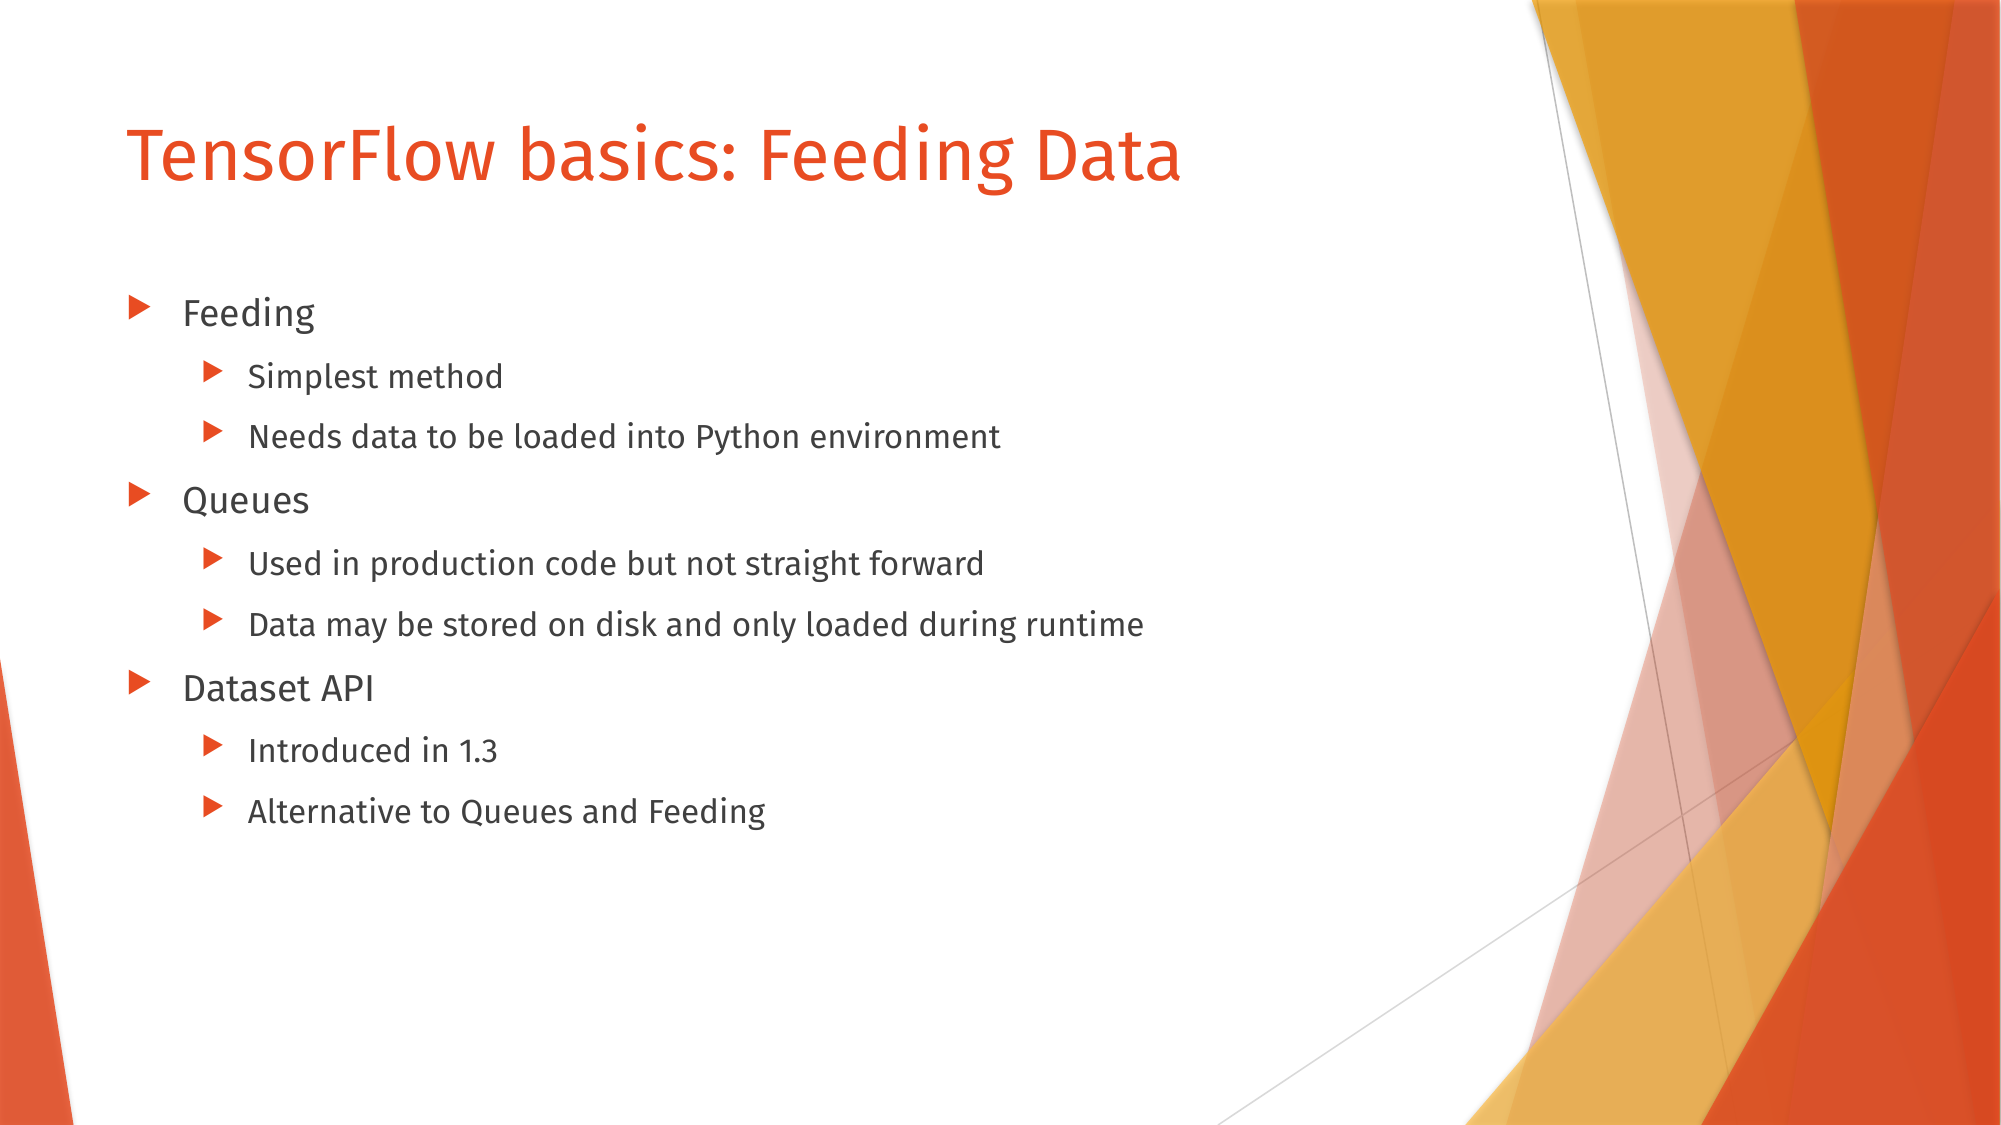

# TensorFlow basics: Feeding Data
Feeding
Simplest method
Needs data to be loaded into Python environment
Queues
Used in production code but not straight forward
Data may be stored on disk and only loaded during runtime
Dataset API
Introduced in 1.3
Alternative to Queues and Feeding